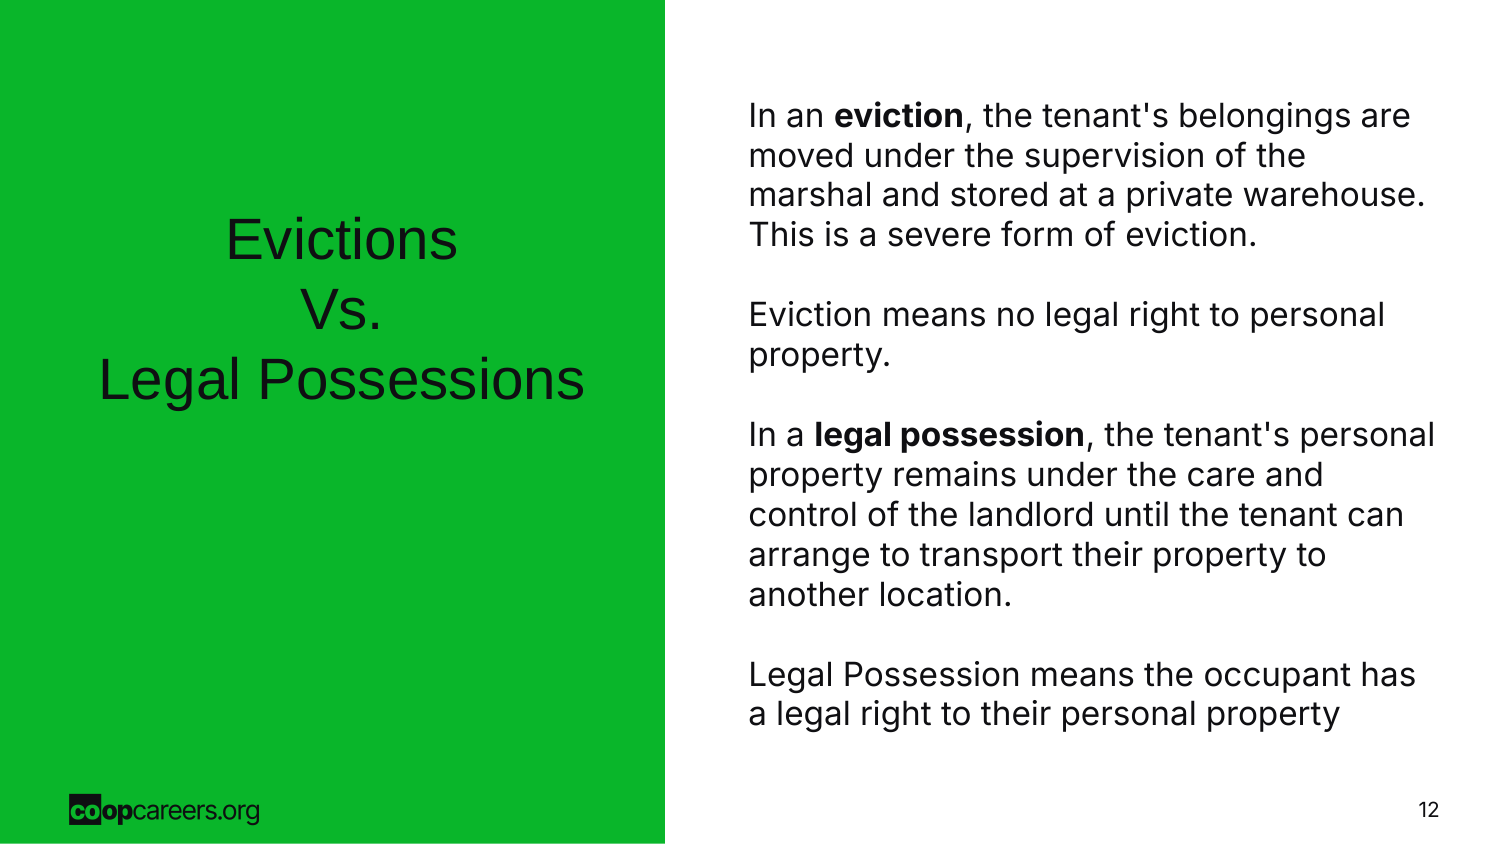

In an eviction, the tenant's belongings are moved under the supervision of the marshal and stored at a private warehouse. This is a severe form of eviction.

Eviction means no legal right to personal property.

In a legal possession, the tenant's personal property remains under the care and control of the landlord until the tenant can arrange to transport their property to another location.

Legal Possession means the occupant has a legal right to their personal property
# Evictions
Vs.
Legal Possessions
12